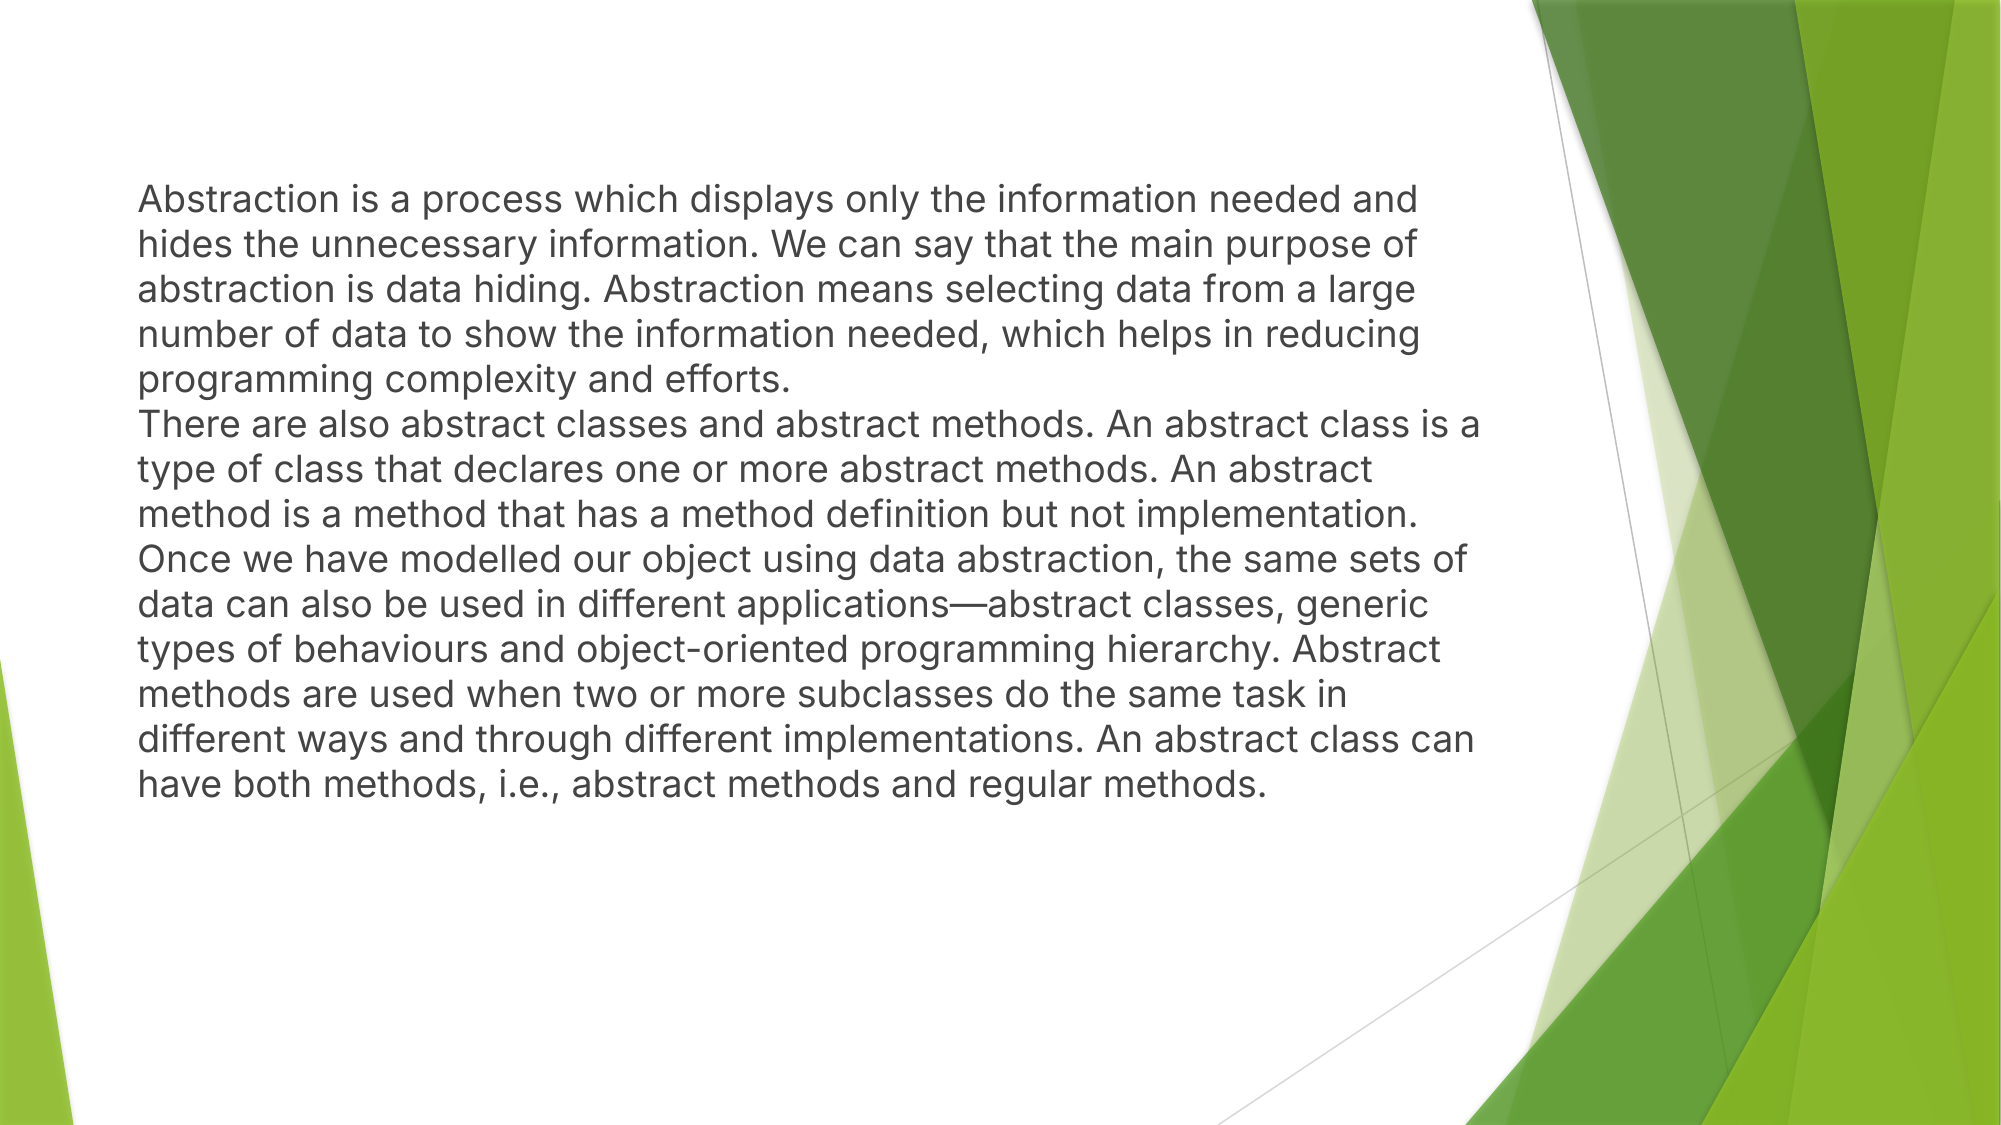

Abstraction is a process which displays only the information needed and hides the unnecessary information. We can say that the main purpose of abstraction is data hiding. Abstraction means selecting data from a large number of data to show the information needed, which helps in reducing programming complexity and efforts.
There are also abstract classes and abstract methods. An abstract class is a type of class that declares one or more abstract methods. An abstract method is a method that has a method definition but not implementation. Once we have modelled our object using data abstraction, the same sets of data can also be used in different applications—abstract classes, generic types of behaviours and object-oriented programming hierarchy. Abstract methods are used when two or more subclasses do the same task in different ways and through different implementations. An abstract class can have both methods, i.e., abstract methods and regular methods.